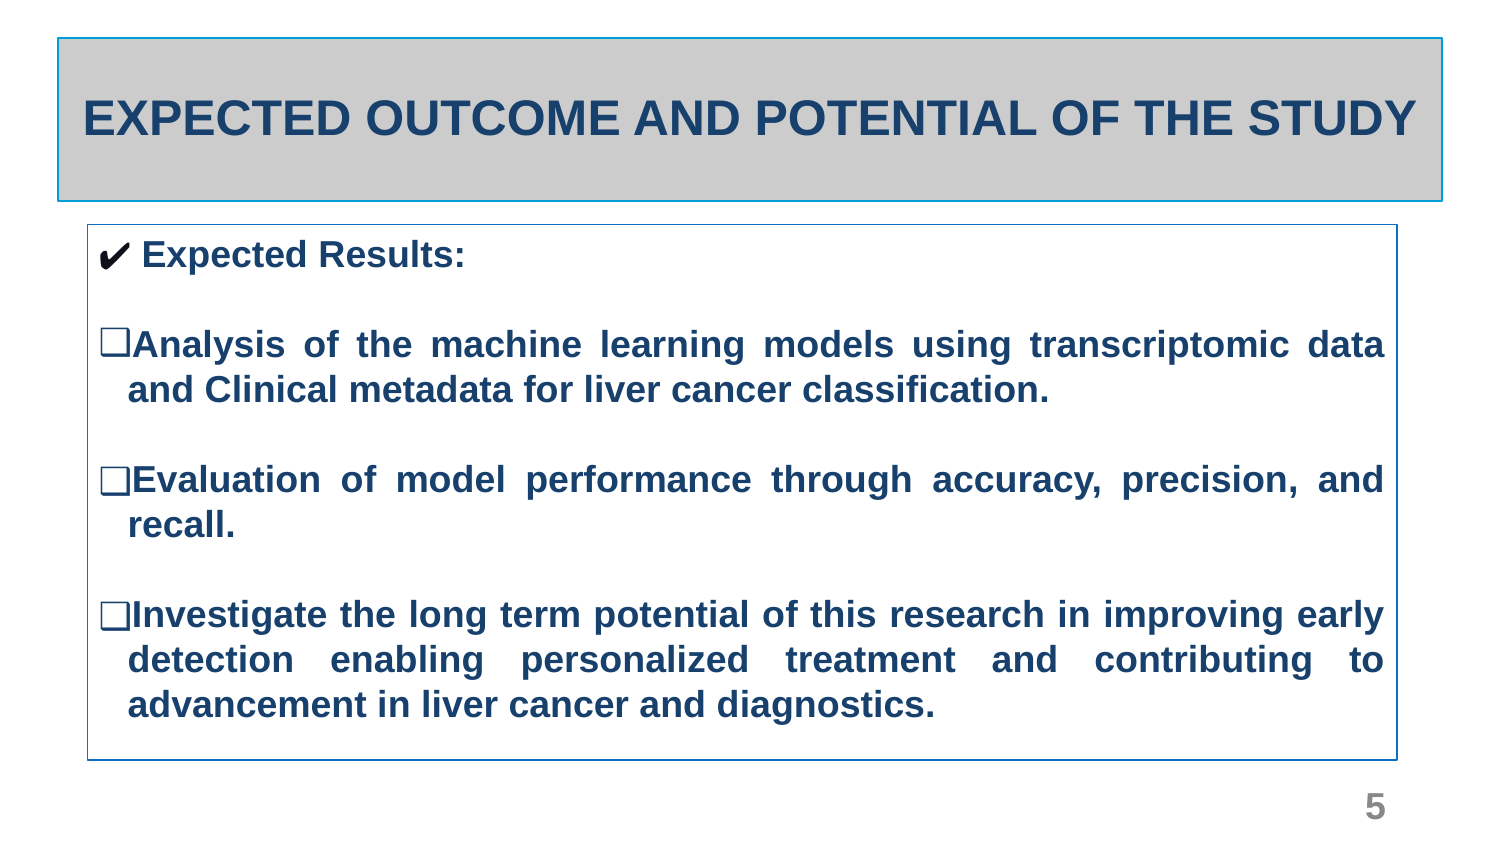

# EXPECTED OUTCOME AND POTENTIAL OF THE STUDY
 Expected Results:

Analysis of the machine learning models using transcriptomic data and Clinical metadata for liver cancer classification.

Evaluation of model performance through accuracy, precision, and recall.

Investigate the long term potential of this research in improving early detection enabling personalized treatment and contributing to advancement in liver cancer and diagnostics.

5